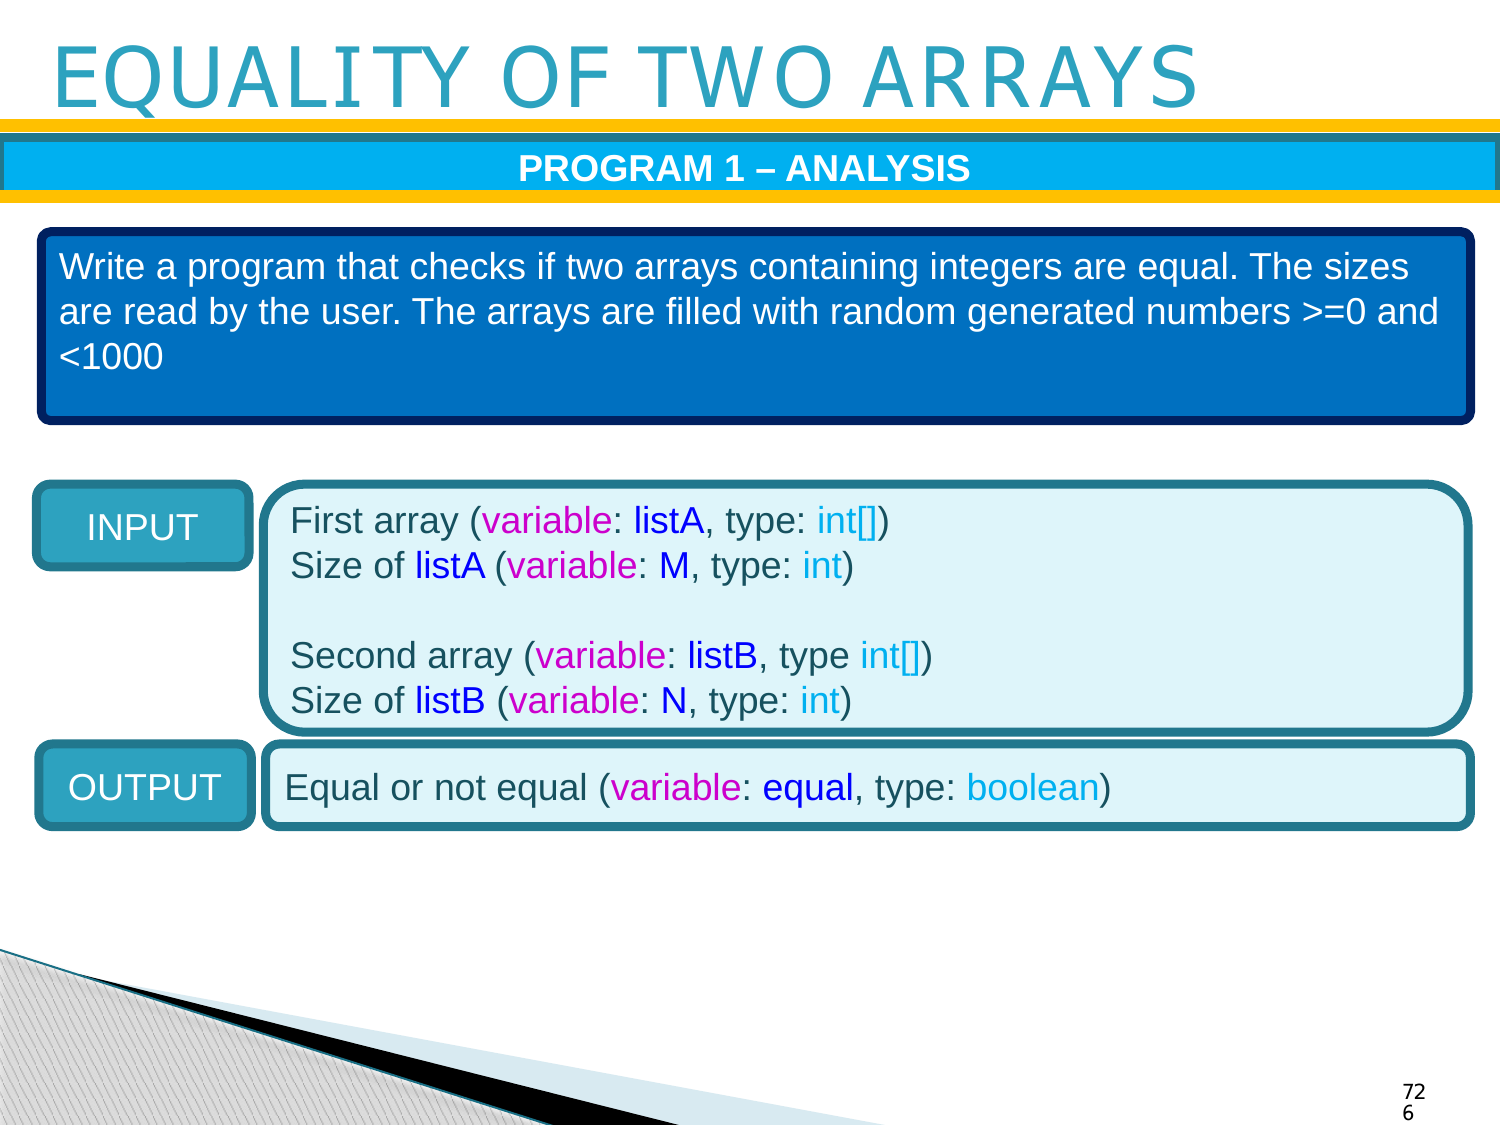

# EQUALITY OF TWO ARRAYS
PROGRAM 1 – ANALYSIS
Write a program that checks if two arrays containing integers are equal. The sizes are read by the user. The arrays are filled with random generated numbers >=0 and  <1000
INPUT
First array (variable: listA, type: int[])
Size of listA (variable: M, type: int)

Second array (variable: listB, type int[])
Size of listB (variable: N, type: int)
OUTPUT
Equal or not equal (variable: equal, type: boolean)
726